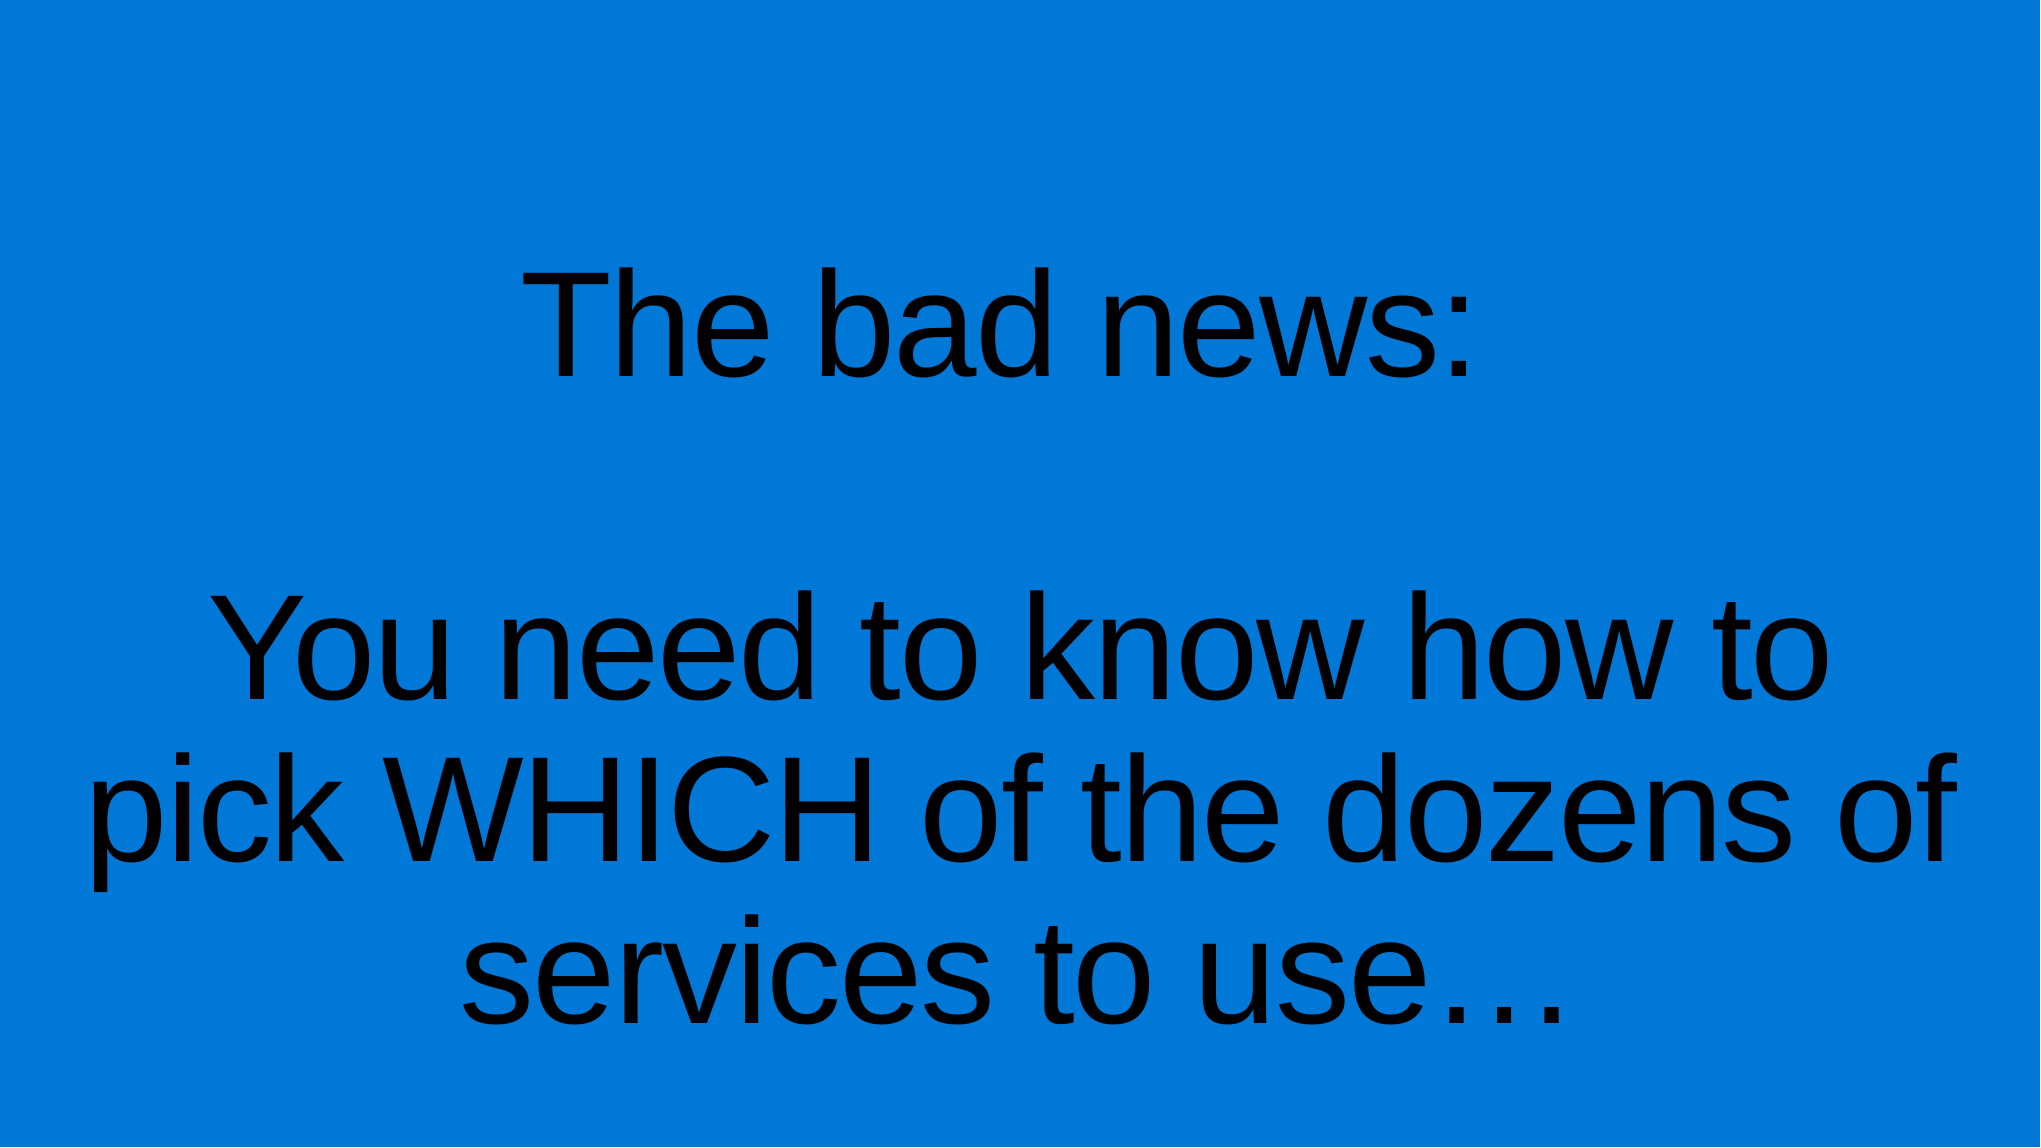

# The bad news: You need to know how to pick WHICH of the dozens of services to use…